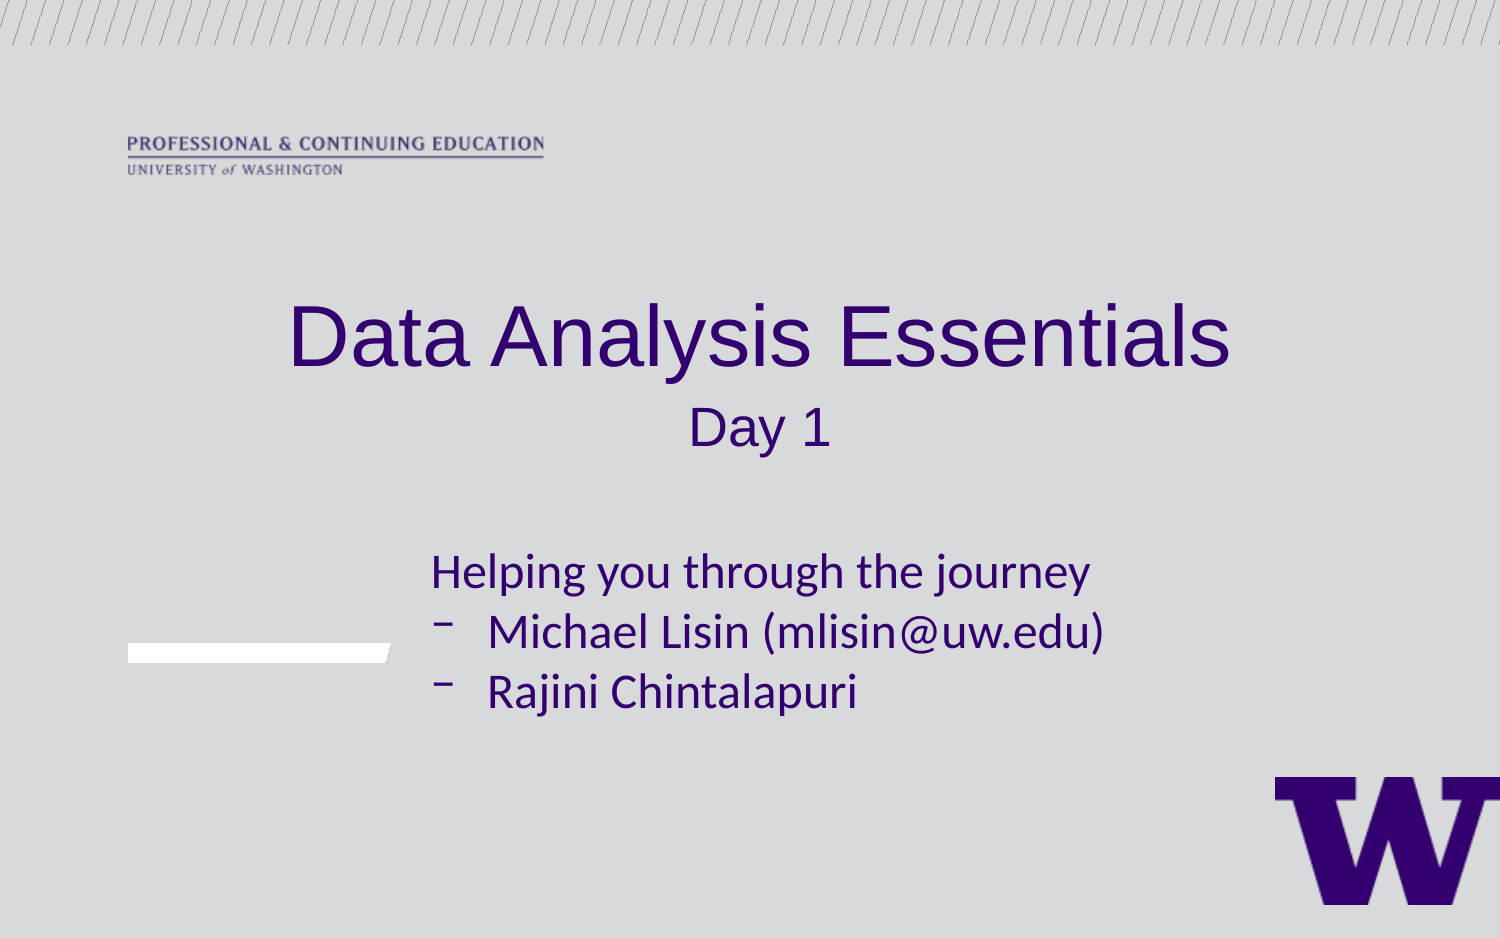

Data Analysis Essentials
Day 1

Helping you through the journey
Michael Lisin (mlisin@uw.edu)
Rajini Chintalapuri